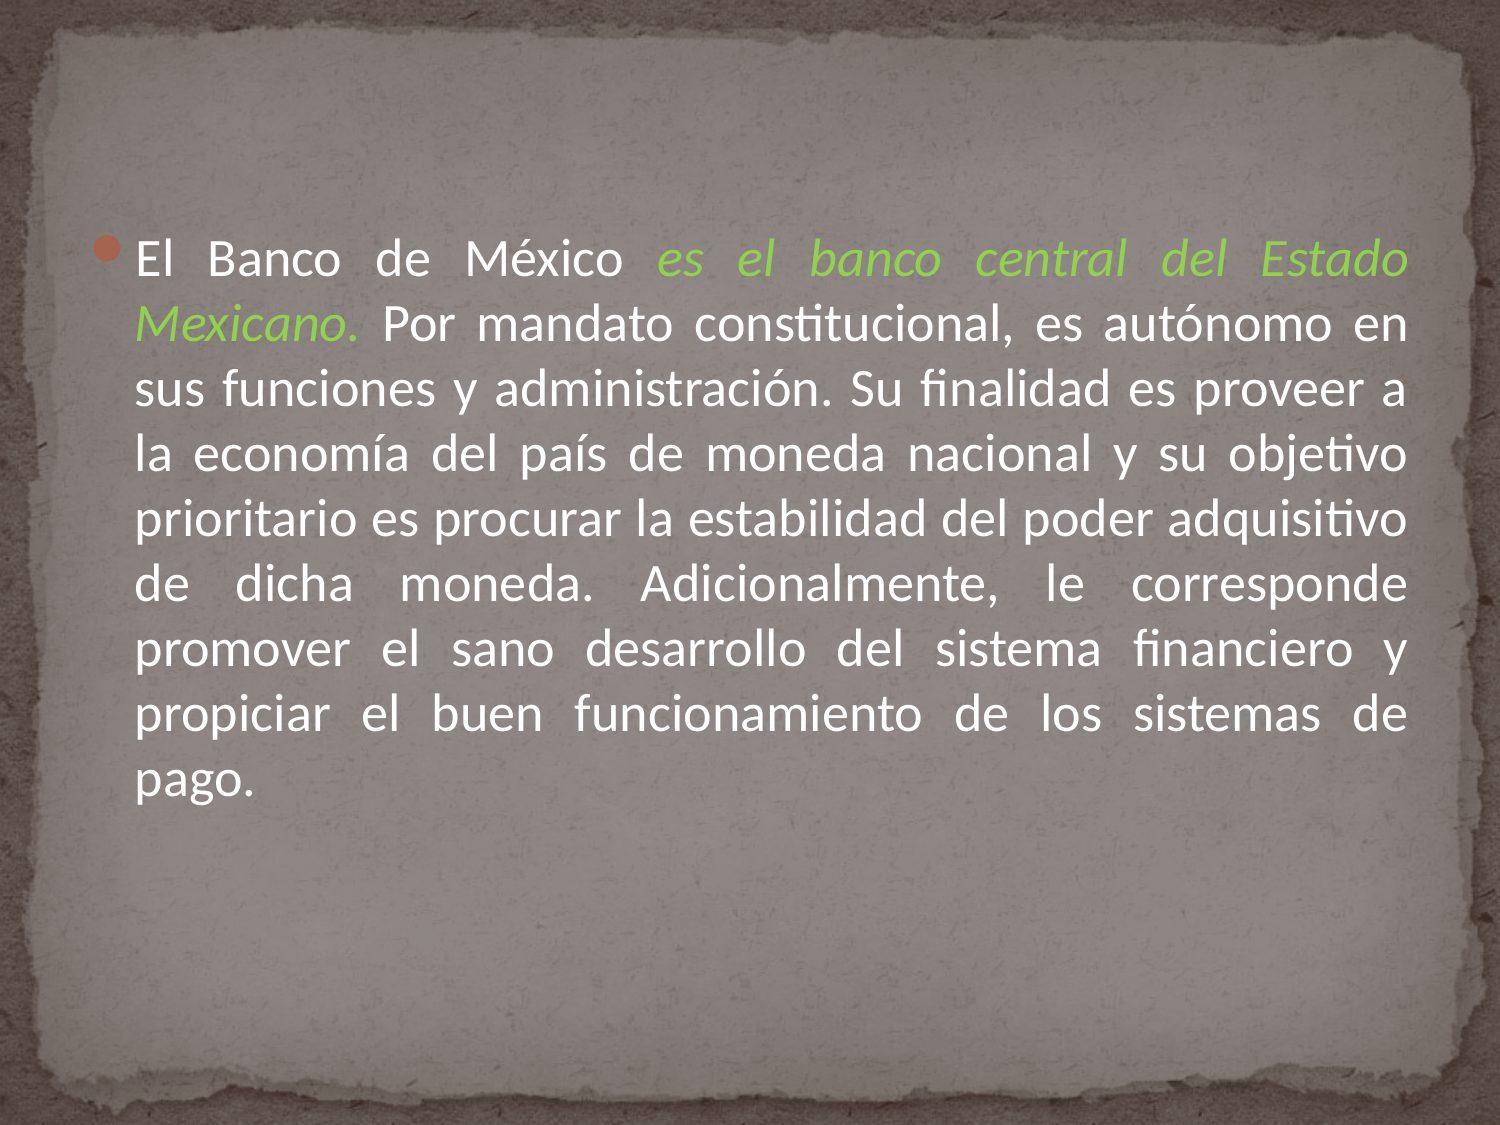

El Banco de México es el banco central del Estado Mexicano. Por mandato constitucional, es autónomo en sus funciones y administración. Su finalidad es proveer a la economía del país de moneda nacional y su objetivo prioritario es procurar la estabilidad del poder adquisitivo de dicha moneda. Adicionalmente, le corresponde promover el sano desarrollo del sistema financiero y propiciar el buen funcionamiento de los sistemas de pago.